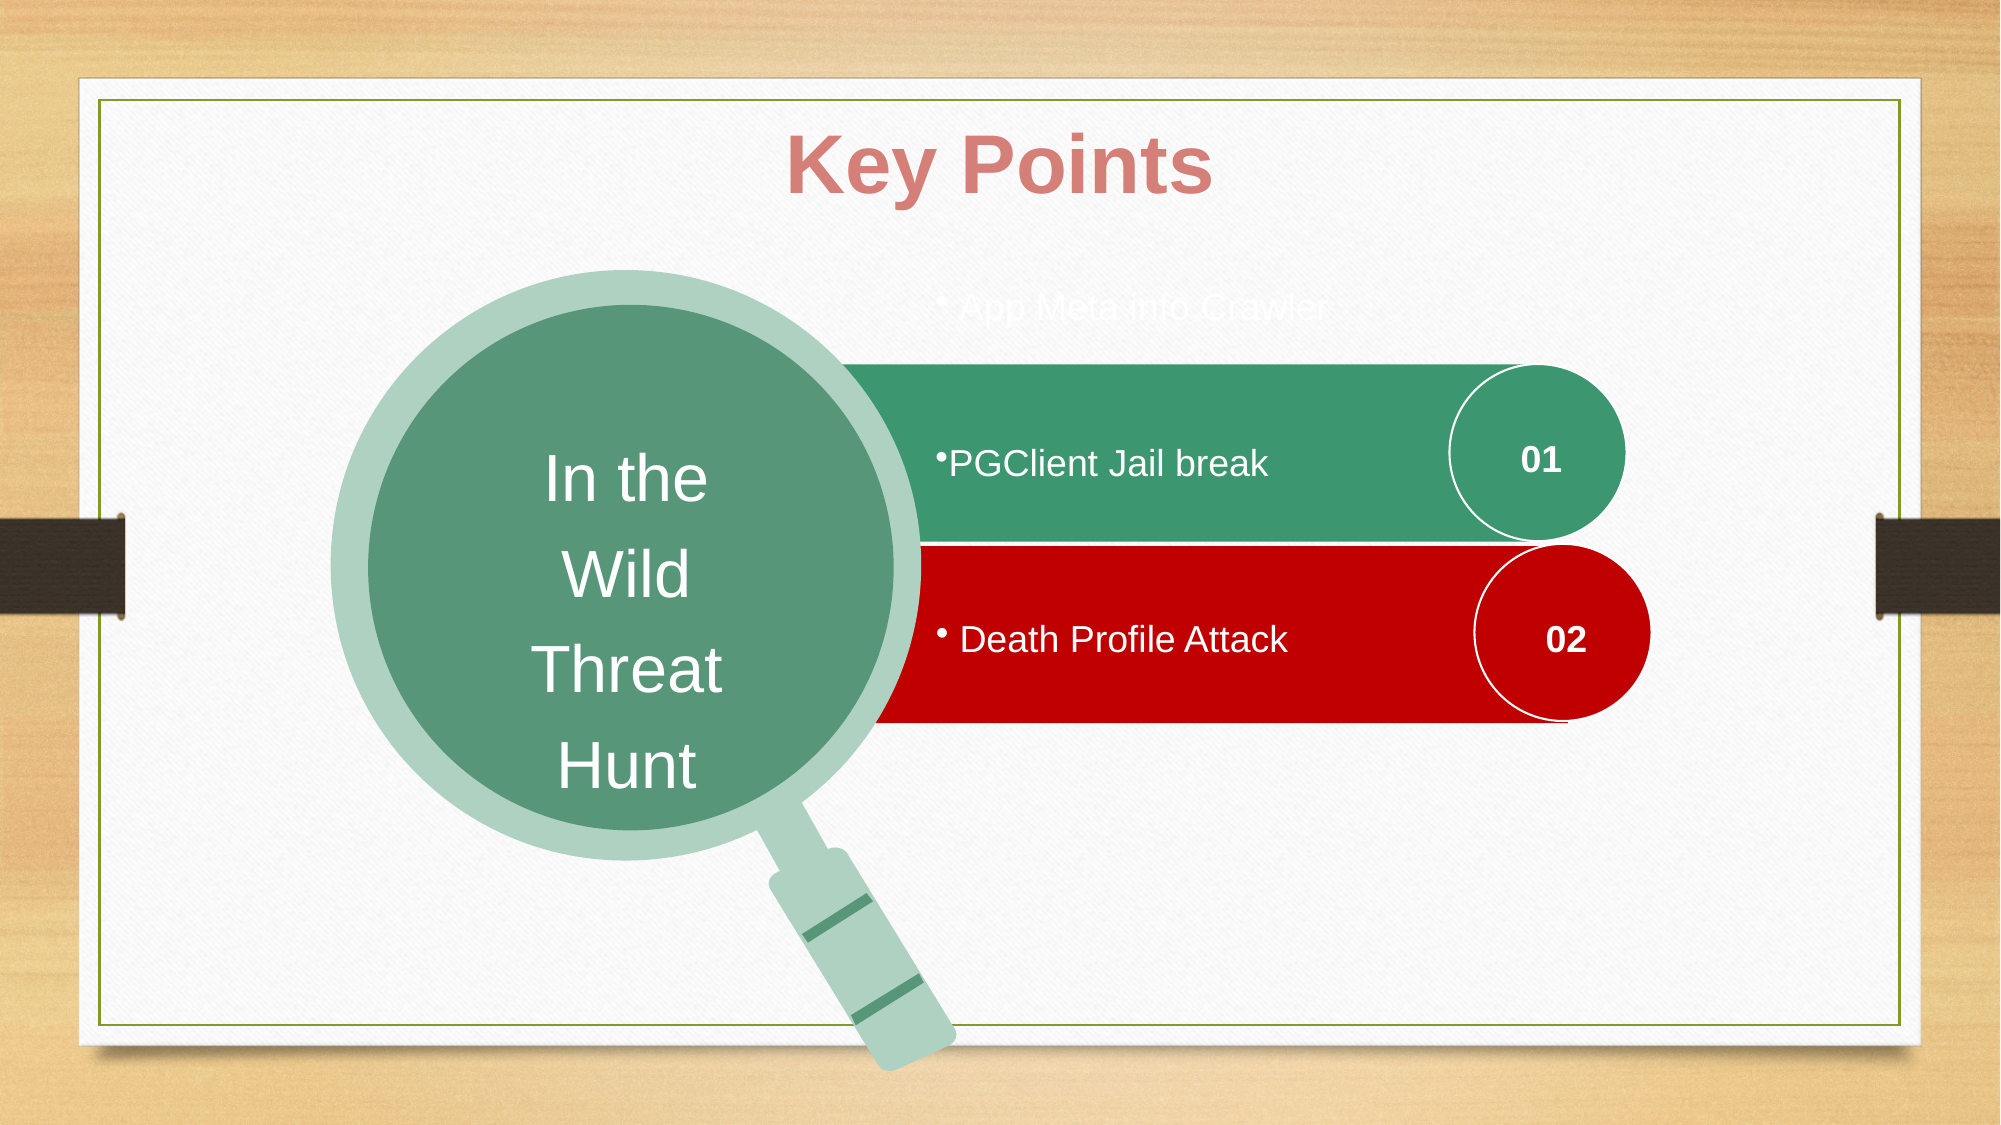

Key Points

 App Meta info Crawler

In the Wild Threat Hunt
01
PGClient Jail break
 Death Profile Attack

3

02